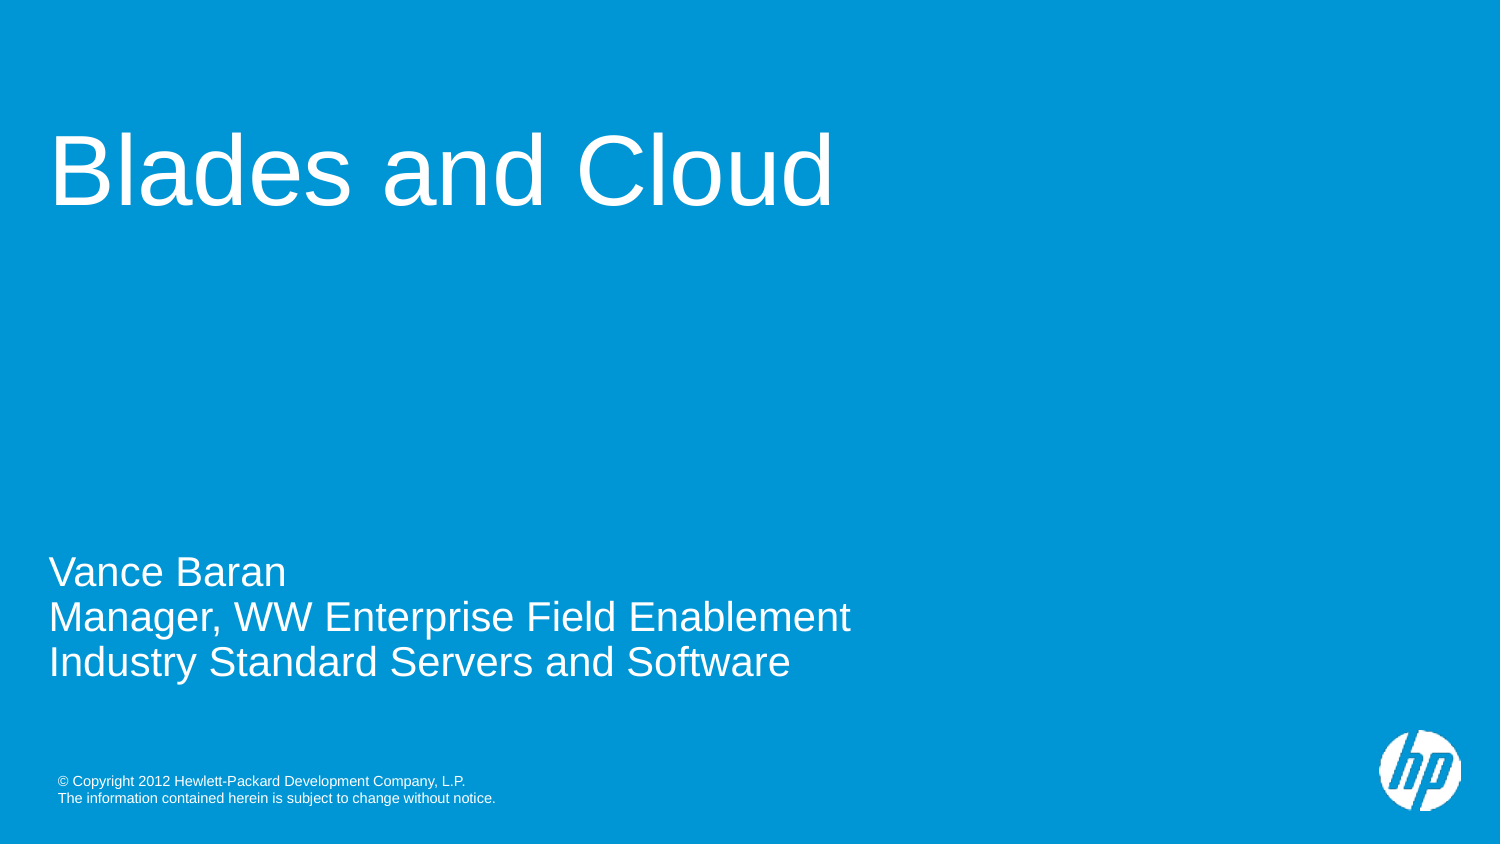

# Blades and Cloud Vance Baran Manager, WW Enterprise Field Enablement Industry Standard Servers and Software